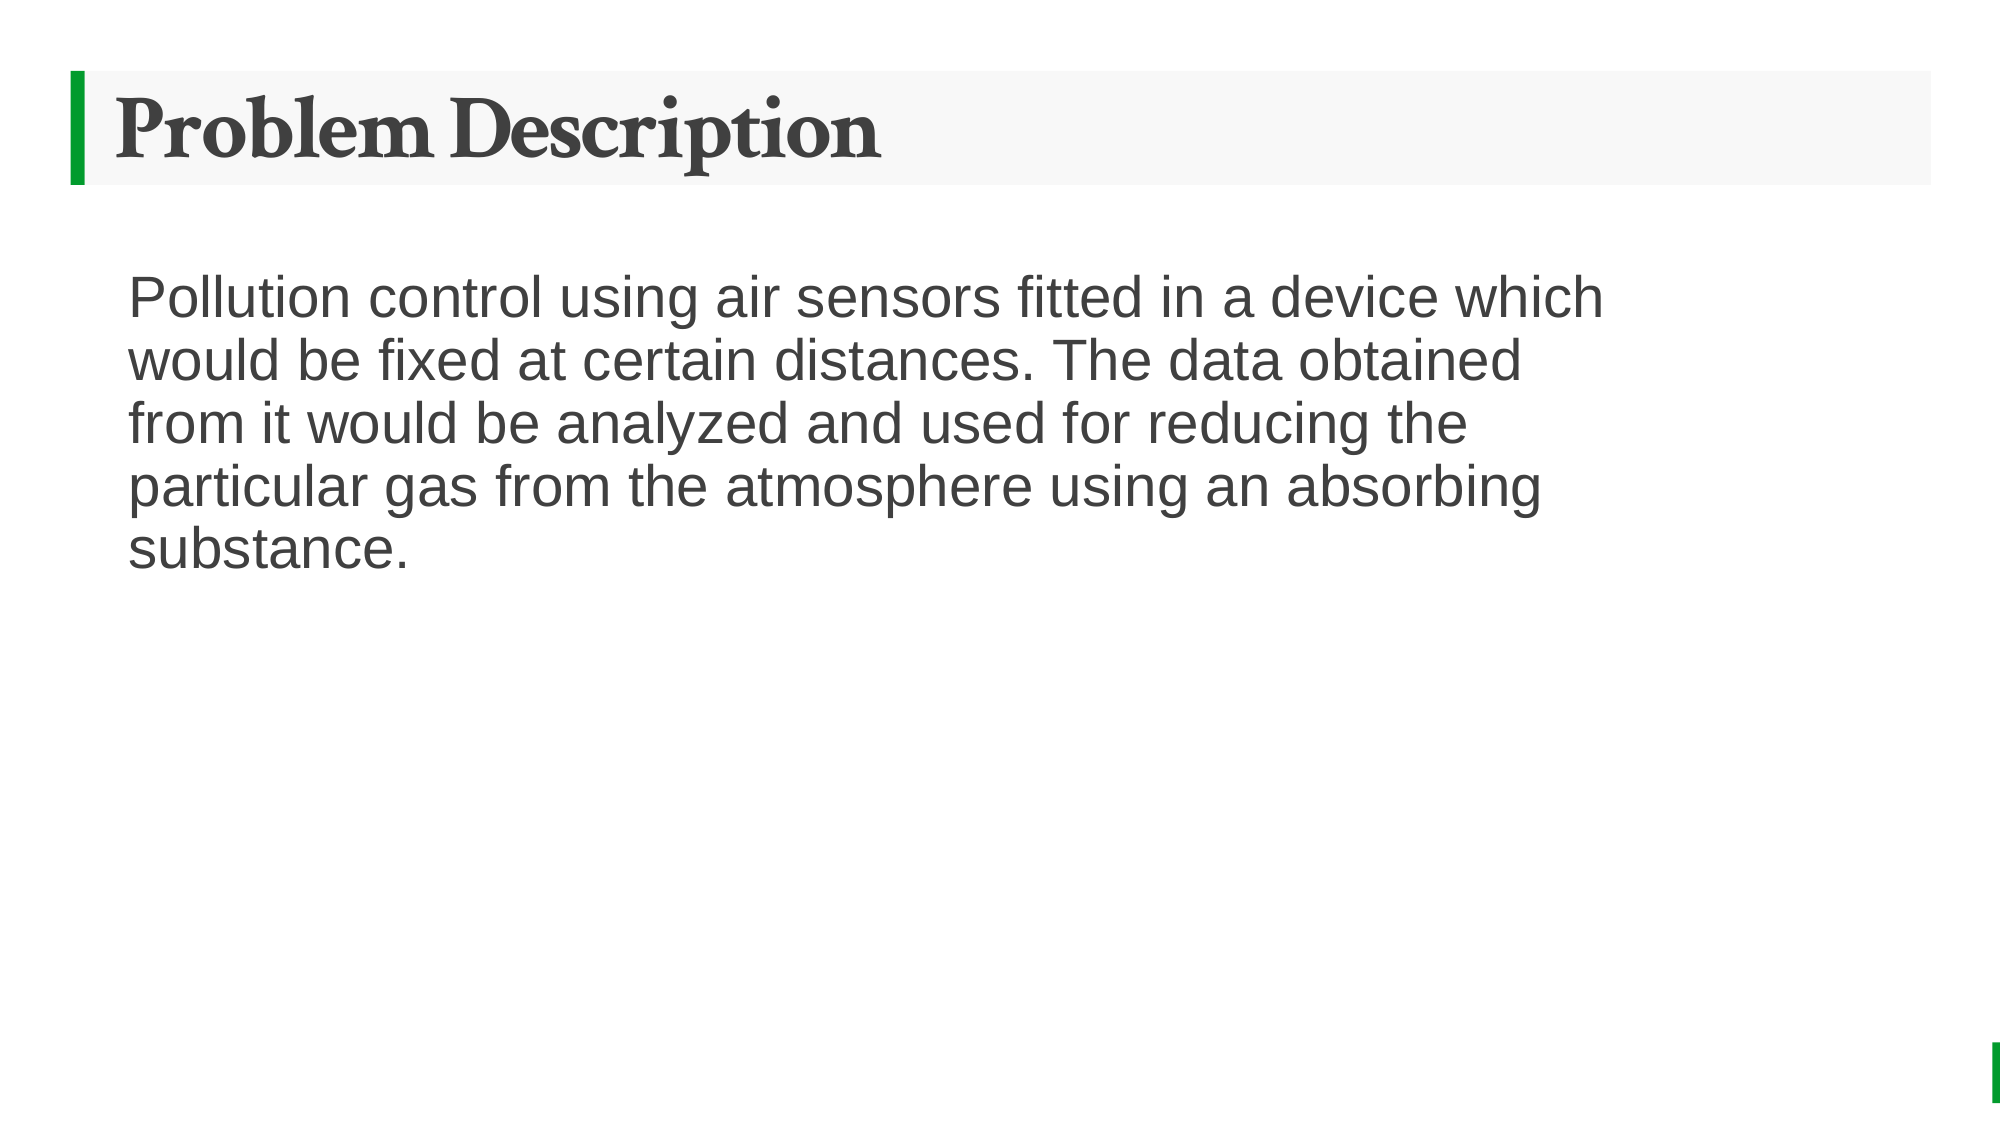

# Problem Description
	Pollution control using air sensors fitted in a device which would be fixed at certain distances. The data obtained from it would be analyzed and used for reducing the particular gas from the atmosphere using an absorbing substance.